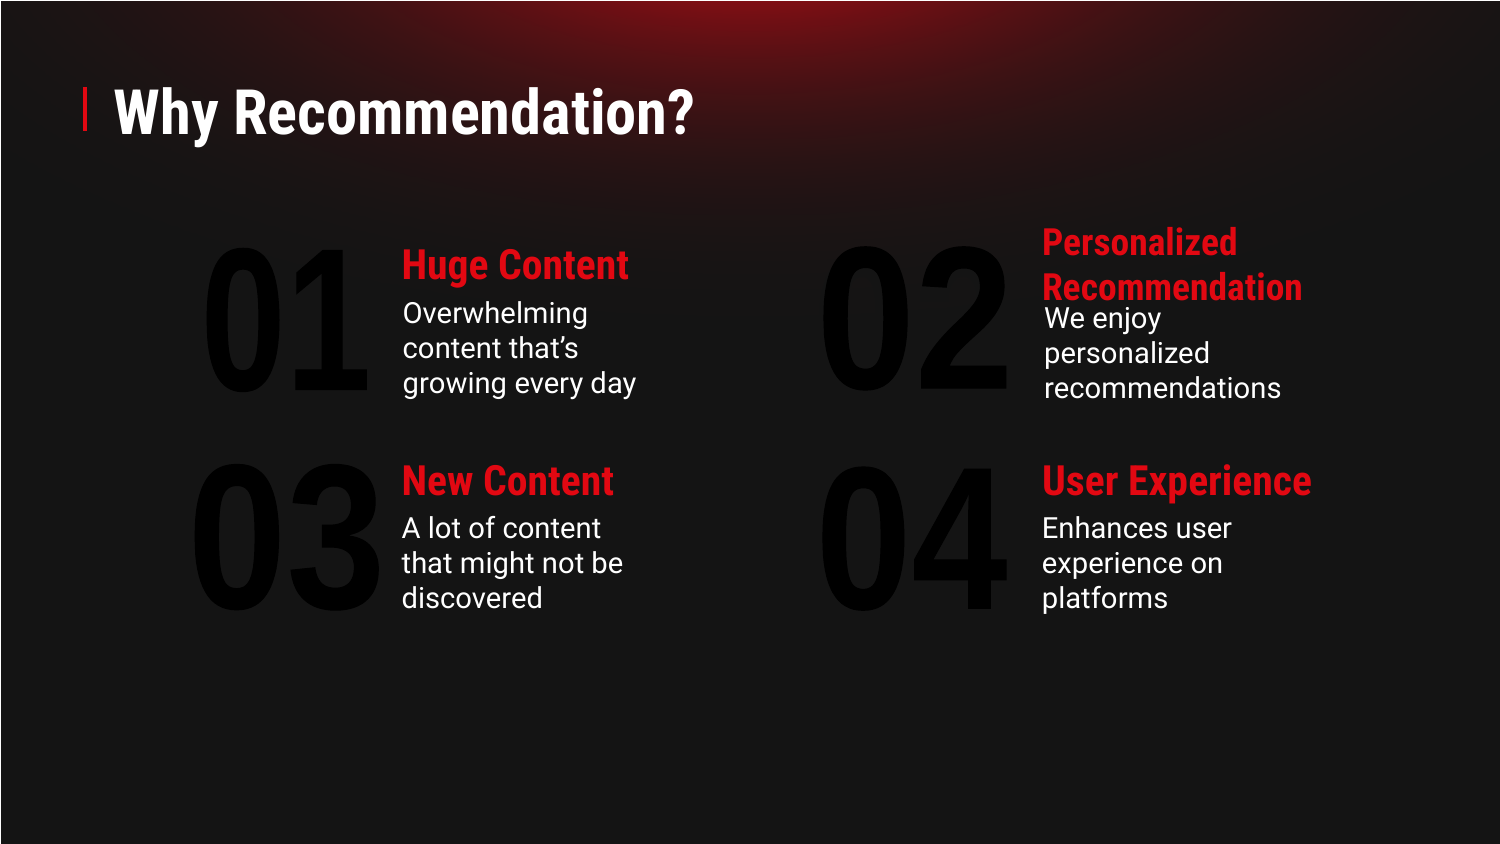

Why Recommendation?
# Huge Content
Personalized Recommendation
01
02
02
01
Overwhelming content that’s growing every day
We enjoy personalized recommendations
New Content
User Experience
03
04
03
04
A lot of content that might not be discovered
Enhances user experience on platforms